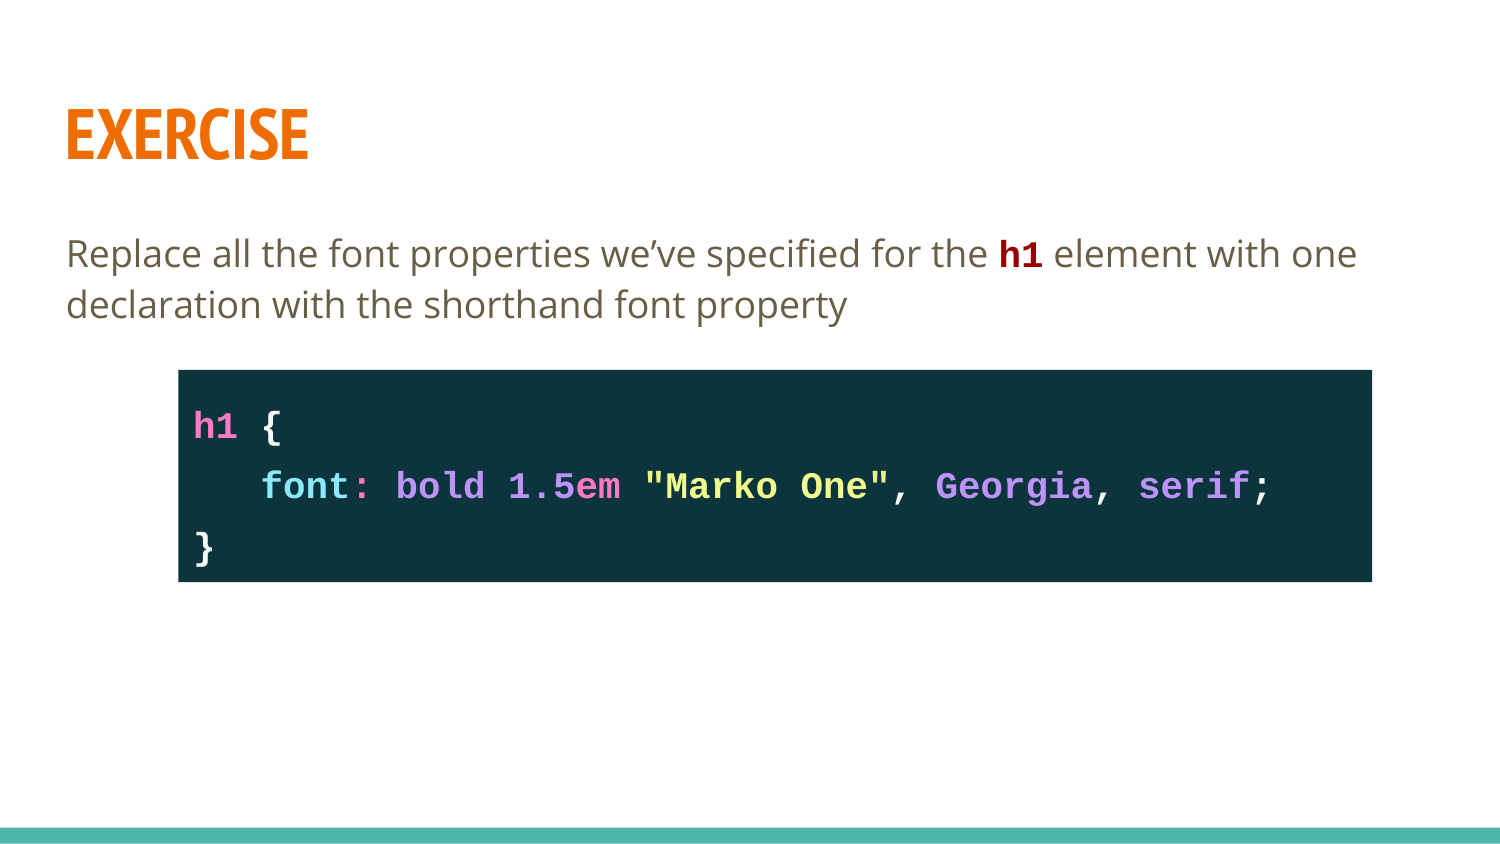

EXERCISE
Replace all the font properties we’ve specified for the h1 element with one declaration with the shorthand font property

h1 {
   font: bold 1.5em "Marko One", Georgia, serif;
}